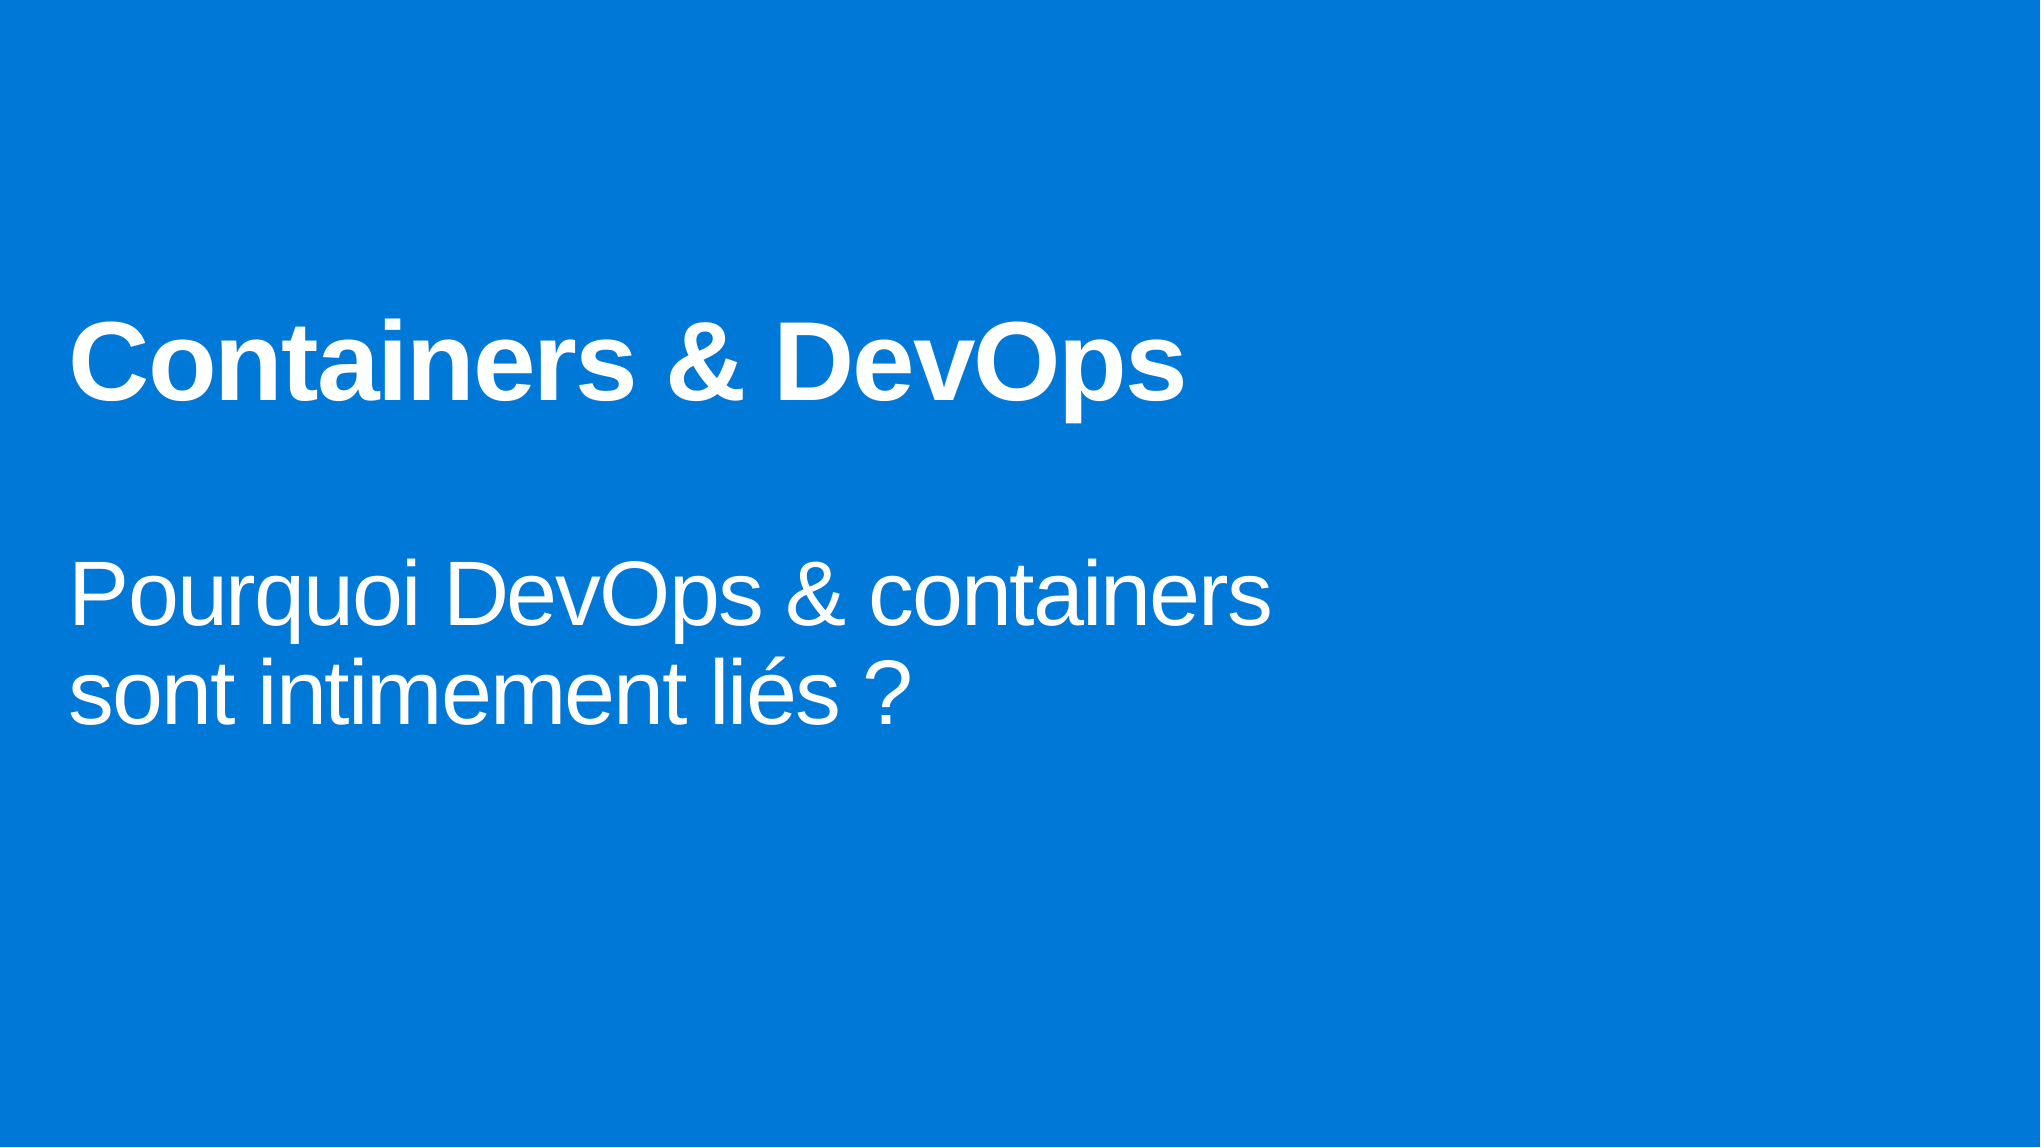

# Containers & DevOps Pourquoi DevOps & containers sont intimement liés ?